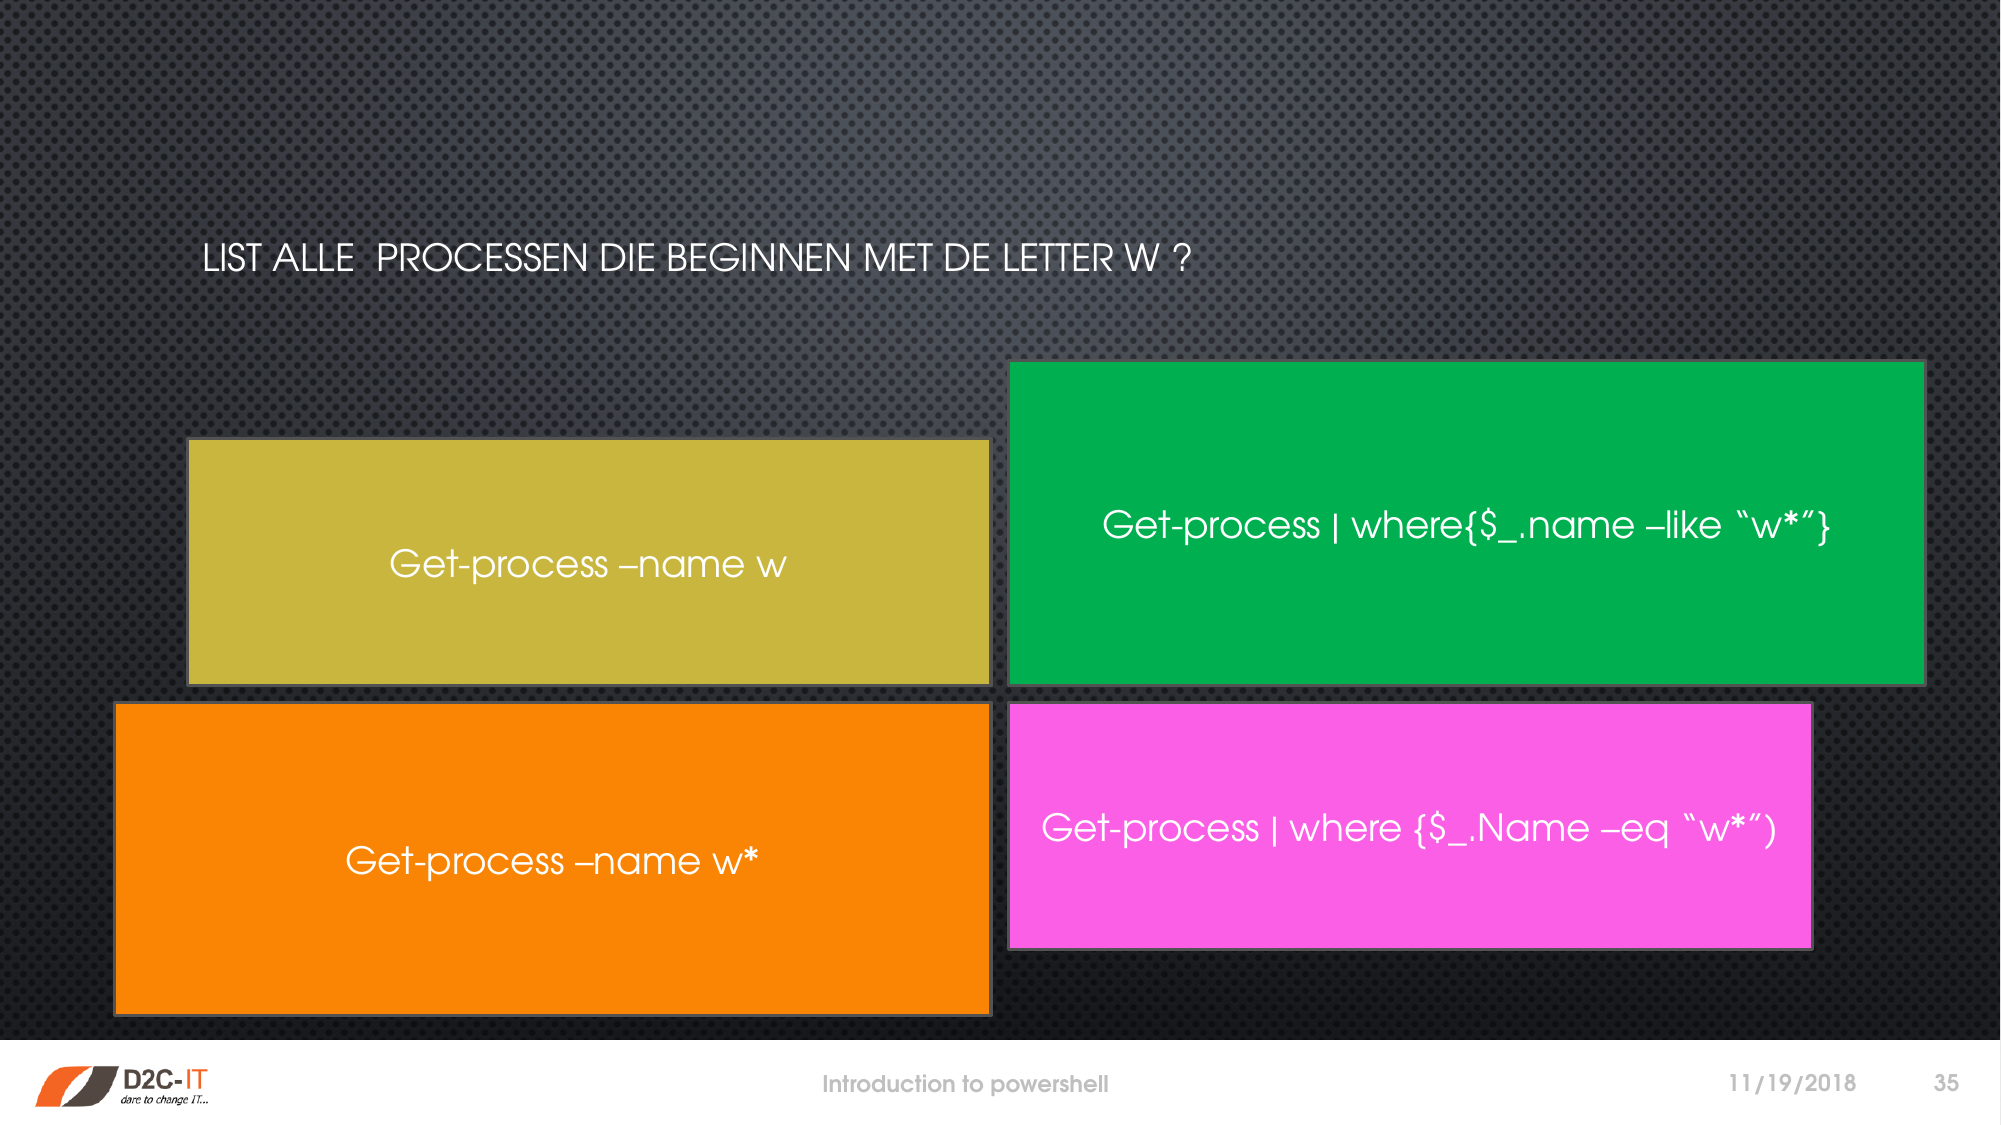

# List alle  processen die beginnen met de letter W ?
Get-process | where{$_.name –like “w*”}
Get-process | where{$_.name –like “w*”}
Get-process –name w
Get-process –name w*
Get-process –name w*
Get-process | where {$_.Name –eq “w*”)
11/19/2018
35
Introduction to powershell